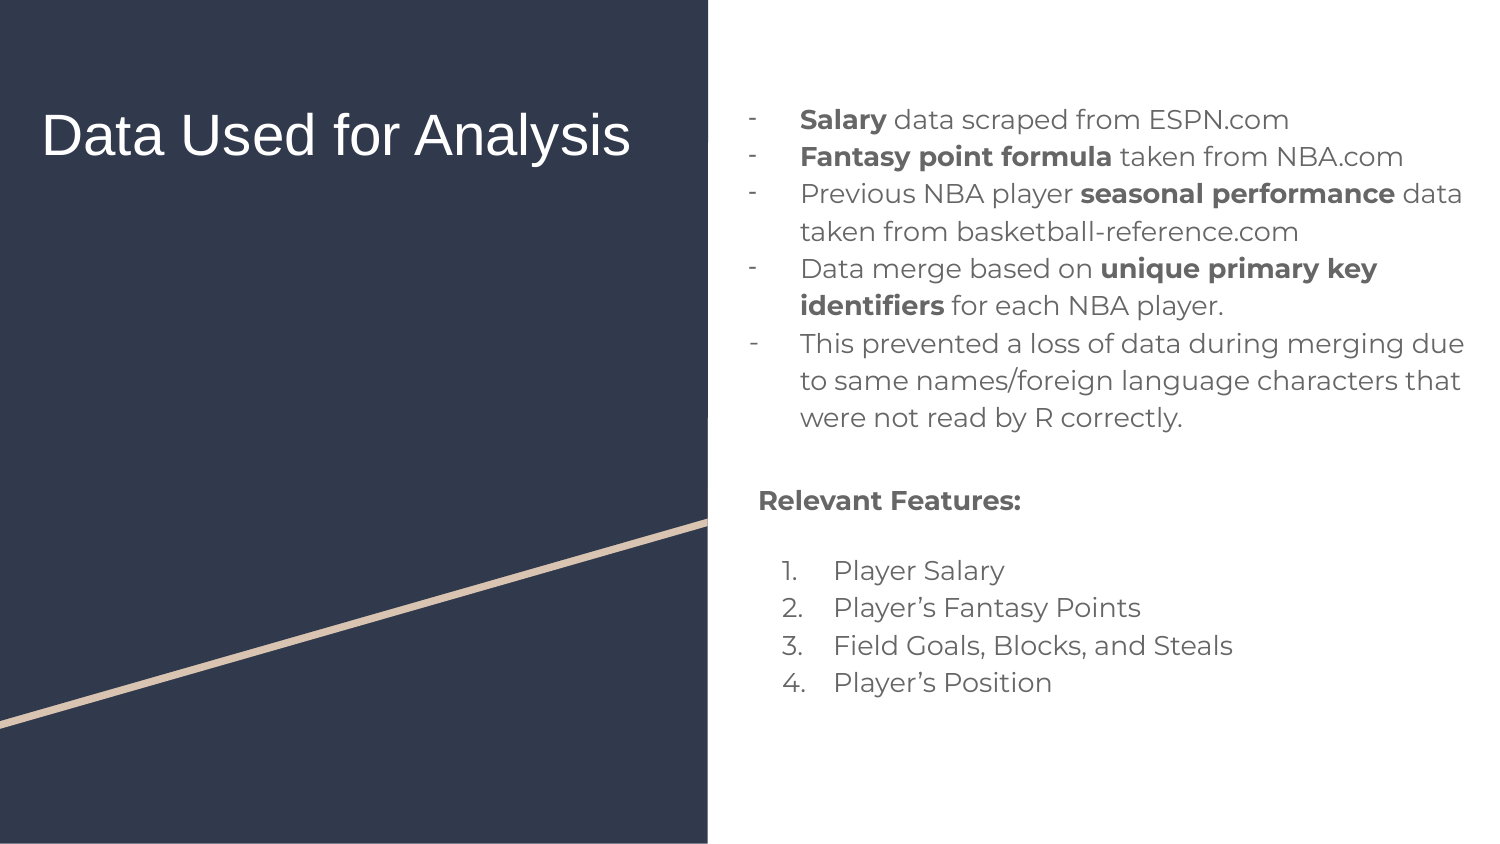

# Data Used for Analysis
Salary data scraped from ESPN.com
Fantasy point formula taken from NBA.com
Previous NBA player seasonal performance data taken from basketball-reference.com
Data merge based on unique primary key identifiers for each NBA player.
This prevented a loss of data during merging due to same names/foreign language characters that were not read by R correctly.
Relevant Features:
Player Salary
Player’s Fantasy Points
Field Goals, Blocks, and Steals
Player’s Position